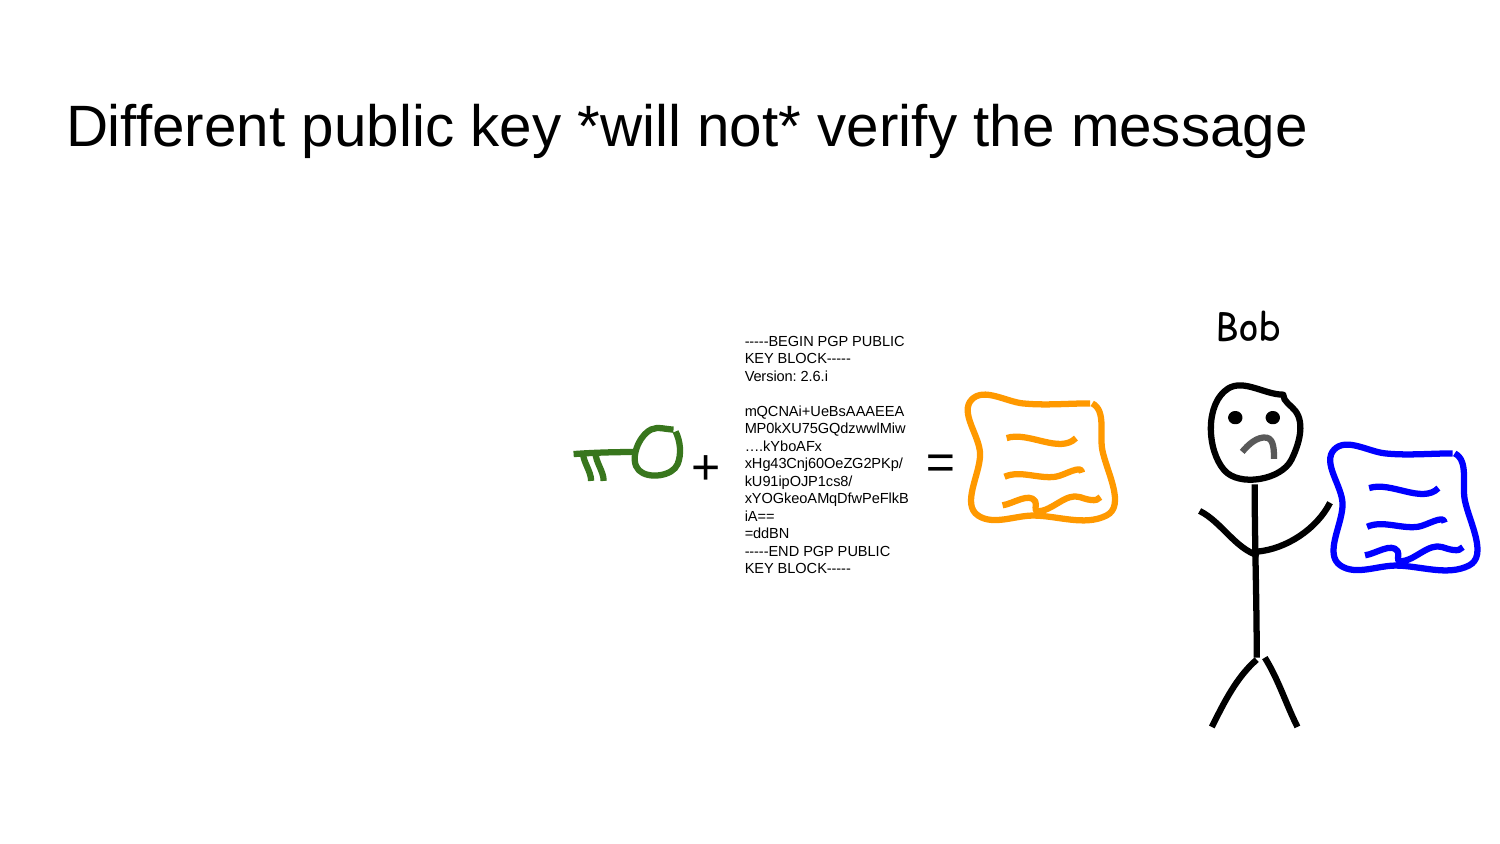

# Different public key *will not* verify the message
Bob
-----BEGIN PGP PUBLIC KEY BLOCK-----
Version: 2.6.i
mQCNAi+UeBsAAAEEAMP0kXU75GQdzwwlMiw….kYboAFx
xHg43Cnj60OeZG2PKp/kU91ipOJP1cs8/xYOGkeoAMqDfwPeFlkBiA==
=ddBN
-----END PGP PUBLIC KEY BLOCK-----

=
+